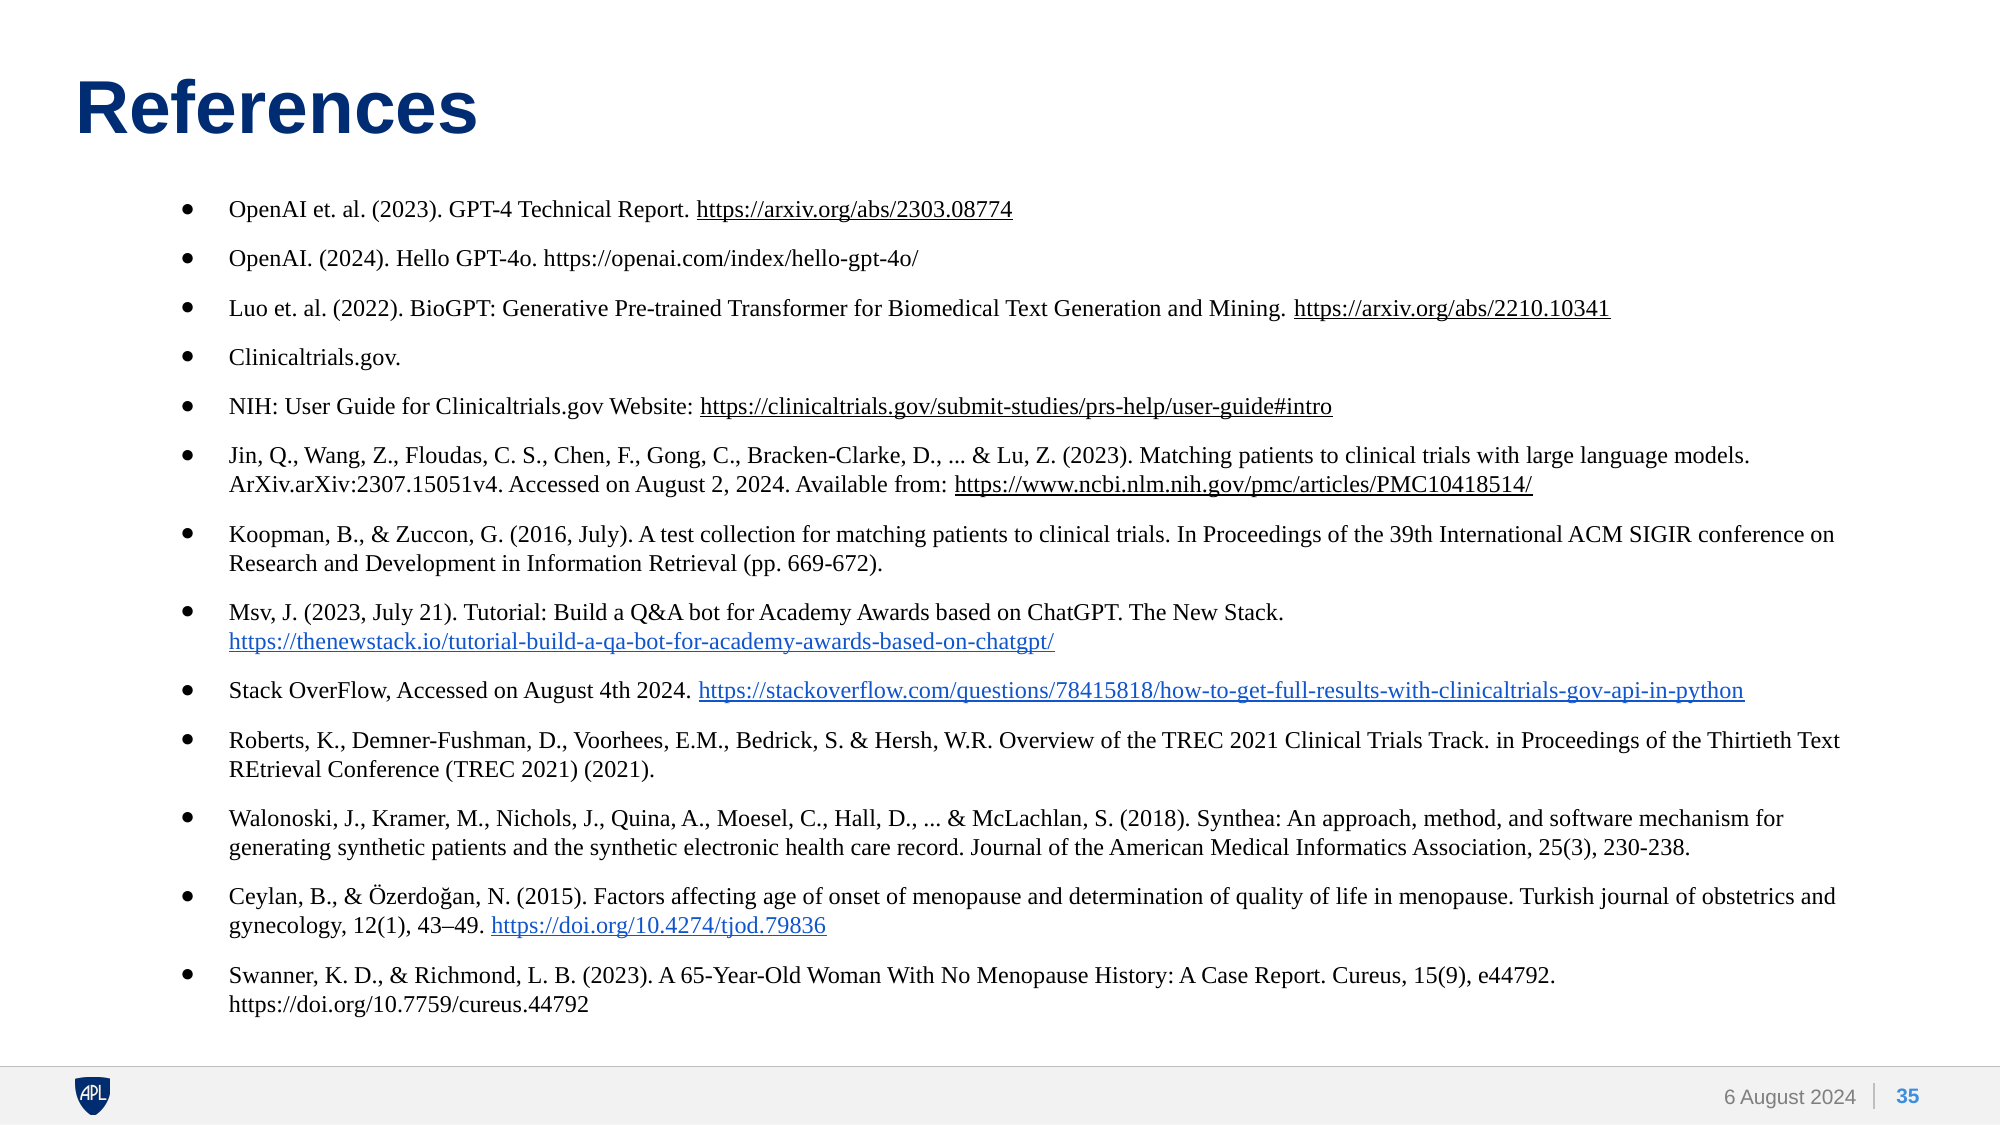

# References
OpenAI et. al. (2023). GPT-4 Technical Report. https://arxiv.org/abs/2303.08774
OpenAI. (2024). Hello GPT-4o. https://openai.com/index/hello-gpt-4o/
Luo et. al. (2022). BioGPT: Generative Pre-trained Transformer for Biomedical Text Generation and Mining. https://arxiv.org/abs/2210.10341
Clinicaltrials.gov.
NIH: User Guide for Clinicaltrials.gov Website: https://clinicaltrials.gov/submit-studies/prs-help/user-guide#intro
Jin, Q., Wang, Z., Floudas, C. S., Chen, F., Gong, C., Bracken-Clarke, D., ... & Lu, Z. (2023). Matching patients to clinical trials with large language models. ArXiv.arXiv:2307.15051v4. Accessed on August 2, 2024. Available from: https://www.ncbi.nlm.nih.gov/pmc/articles/PMC10418514/
Koopman, B., & Zuccon, G. (2016, July). A test collection for matching patients to clinical trials. In Proceedings of the 39th International ACM SIGIR conference on Research and Development in Information Retrieval (pp. 669-672).
Msv, J. (2023, July 21). Tutorial: Build a Q&A bot for Academy Awards based on ChatGPT. The New Stack. https://thenewstack.io/tutorial-build-a-qa-bot-for-academy-awards-based-on-chatgpt/
Stack OverFlow, Accessed on August 4th 2024. https://stackoverflow.com/questions/78415818/how-to-get-full-results-with-clinicaltrials-gov-api-in-python
Roberts, K., Demner-Fushman, D., Voorhees, E.M., Bedrick, S. & Hersh, W.R. Overview of the TREC 2021 Clinical Trials Track. in Proceedings of the Thirtieth Text REtrieval Conference (TREC 2021) (2021).
Walonoski, J., Kramer, M., Nichols, J., Quina, A., Moesel, C., Hall, D., ... & McLachlan, S. (2018). Synthea: An approach, method, and software mechanism for generating synthetic patients and the synthetic electronic health care record. Journal of the American Medical Informatics Association, 25(3), 230-238.
Ceylan, B., & Özerdoğan, N. (2015). Factors affecting age of onset of menopause and determination of quality of life in menopause. Turkish journal of obstetrics and gynecology, 12(1), 43–49. https://doi.org/10.4274/tjod.79836
Swanner, K. D., & Richmond, L. B. (2023). A 65-Year-Old Woman With No Menopause History: A Case Report. Cureus, 15(9), e44792. https://doi.org/10.7759/cureus.44792
35
6 August 2024